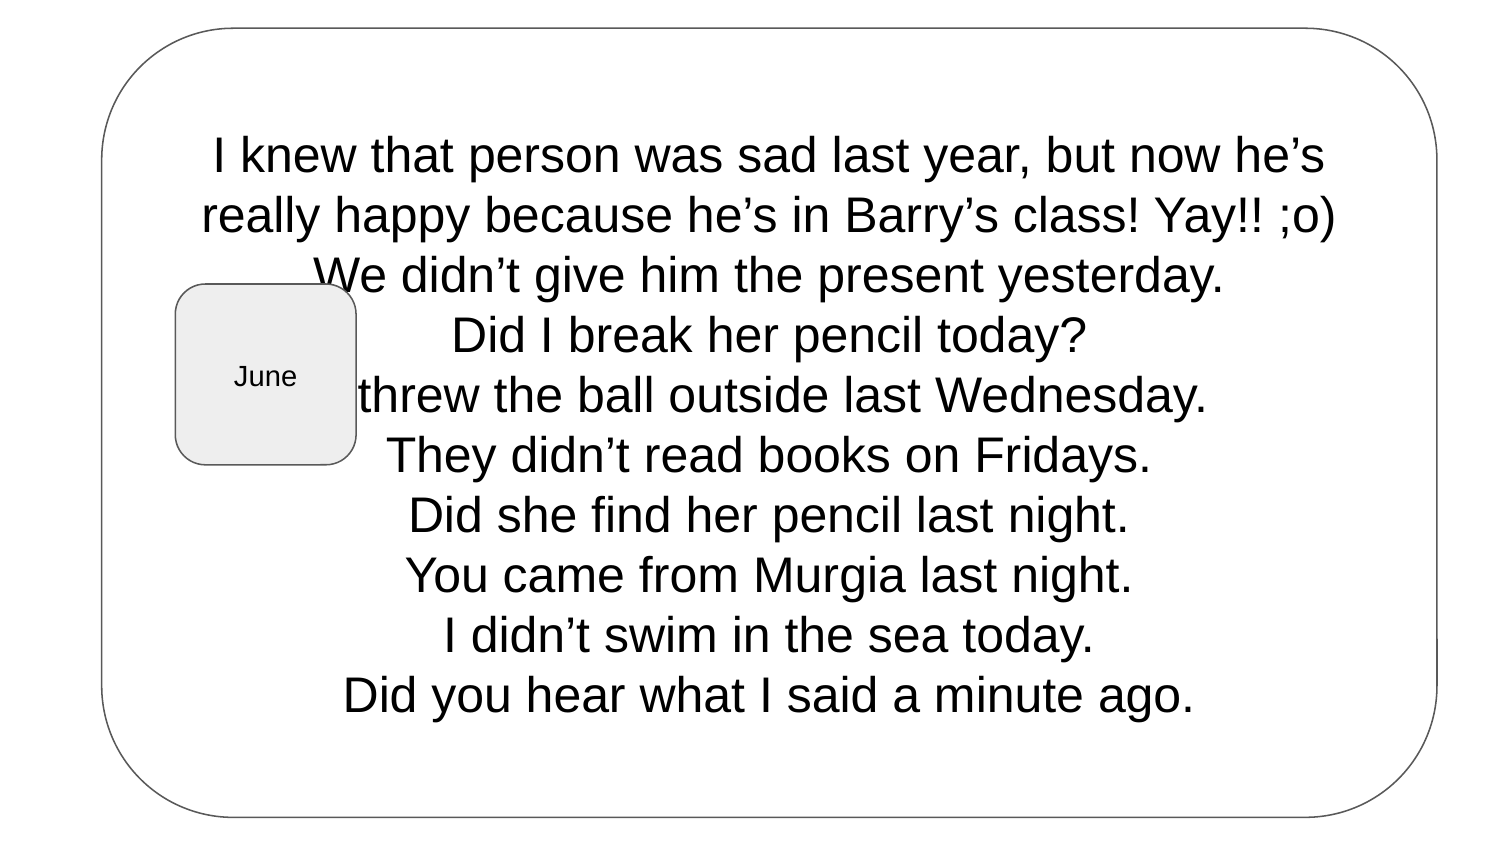

I knew that person was sad last year, but now he’s really happy because he’s in Barry’s class! Yay!! ;o)
We didn’t give him the present yesterday.
Did I break her pencil today?
I threw the ball outside last Wednesday.
They didn’t read books on Fridays.
Did she find her pencil last night.
You came from Murgia last night.
I didn’t swim in the sea today.
Did you hear what I said a minute ago.
June